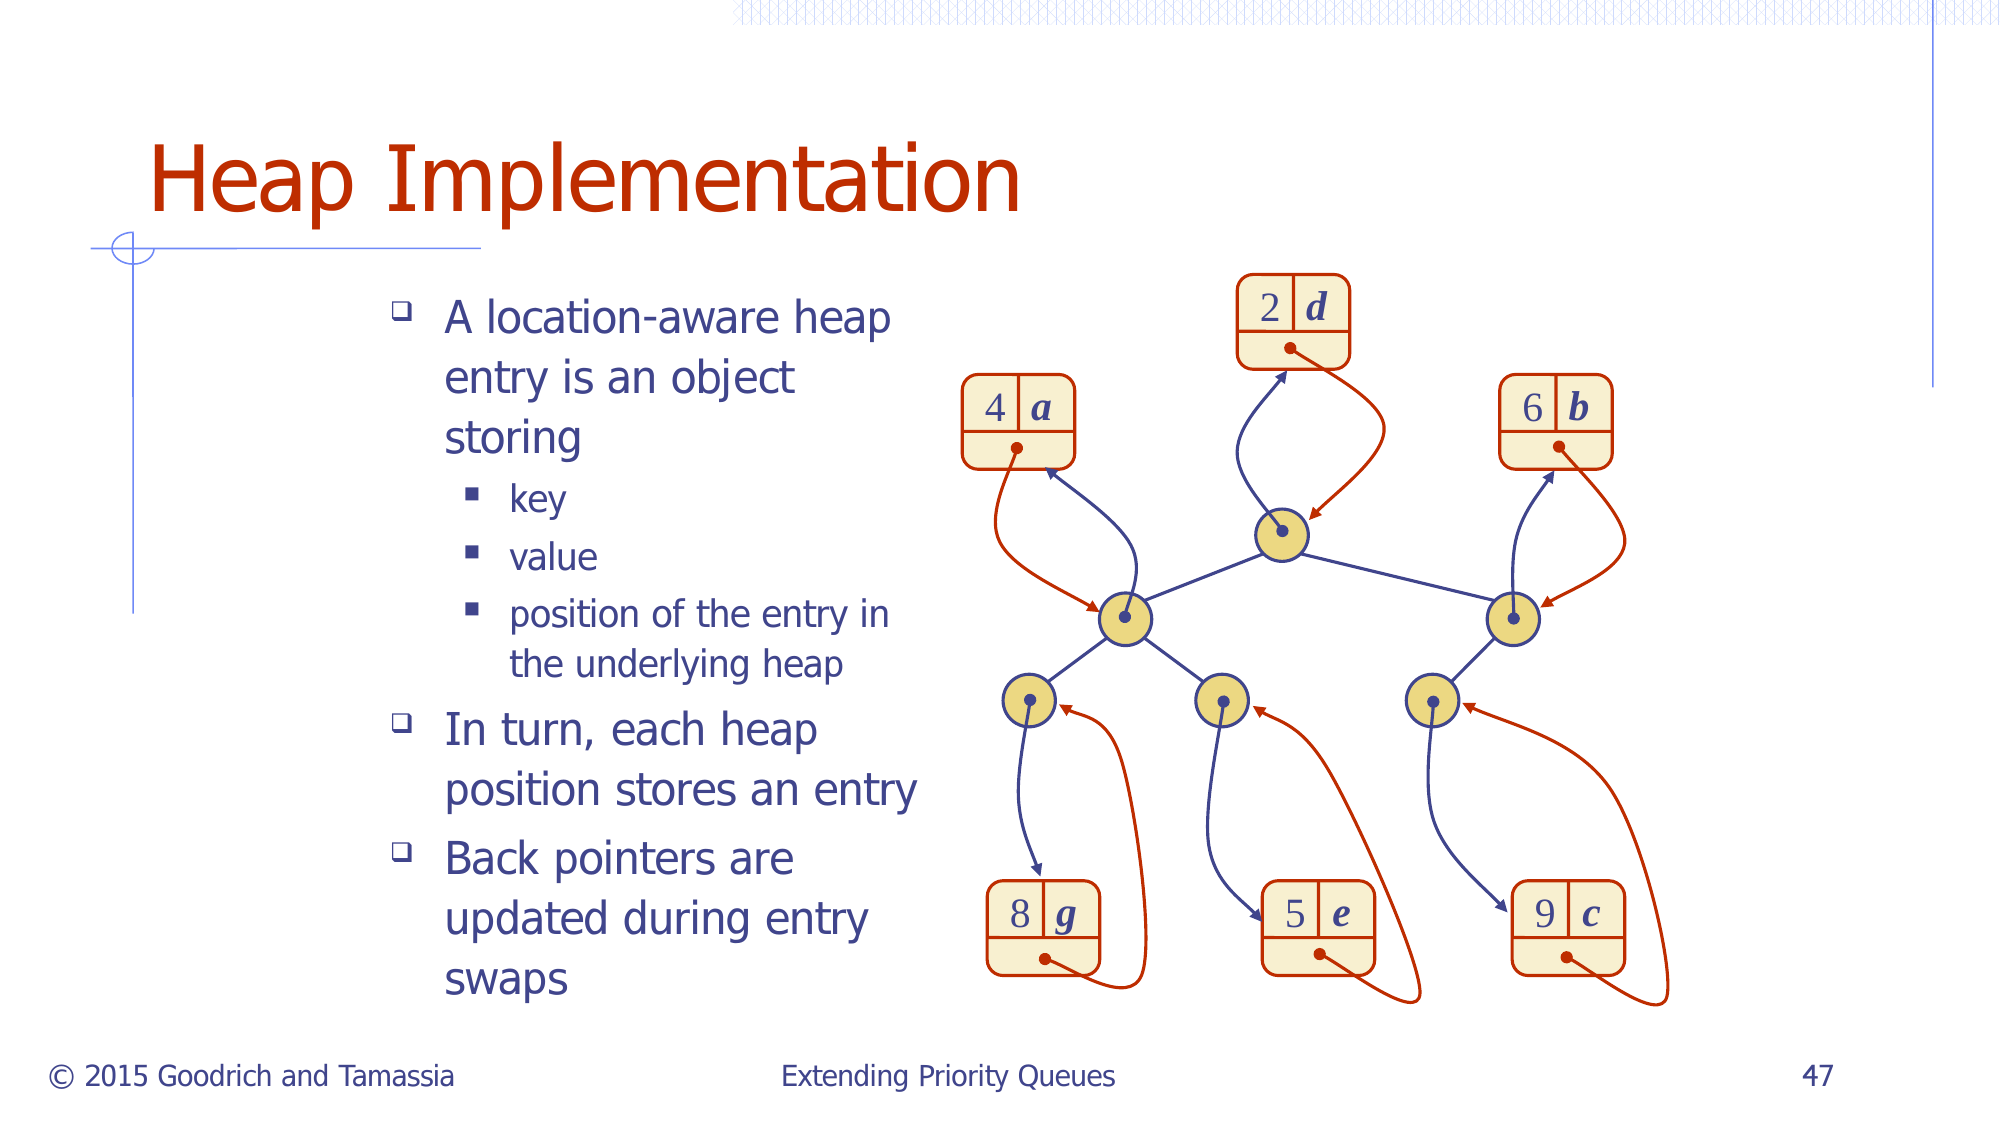

# Heap Implementation
d
2

A location-aware heap entry is an object storing
key
value
position of the entry in the underlying heap
In turn, each heap position stores an entry
Back pointers are updated during entry swaps

a
b
4
6

g
e
c
8
5
9

© 2015 Goodrich and Tamassia
Extending Priority Queues
47